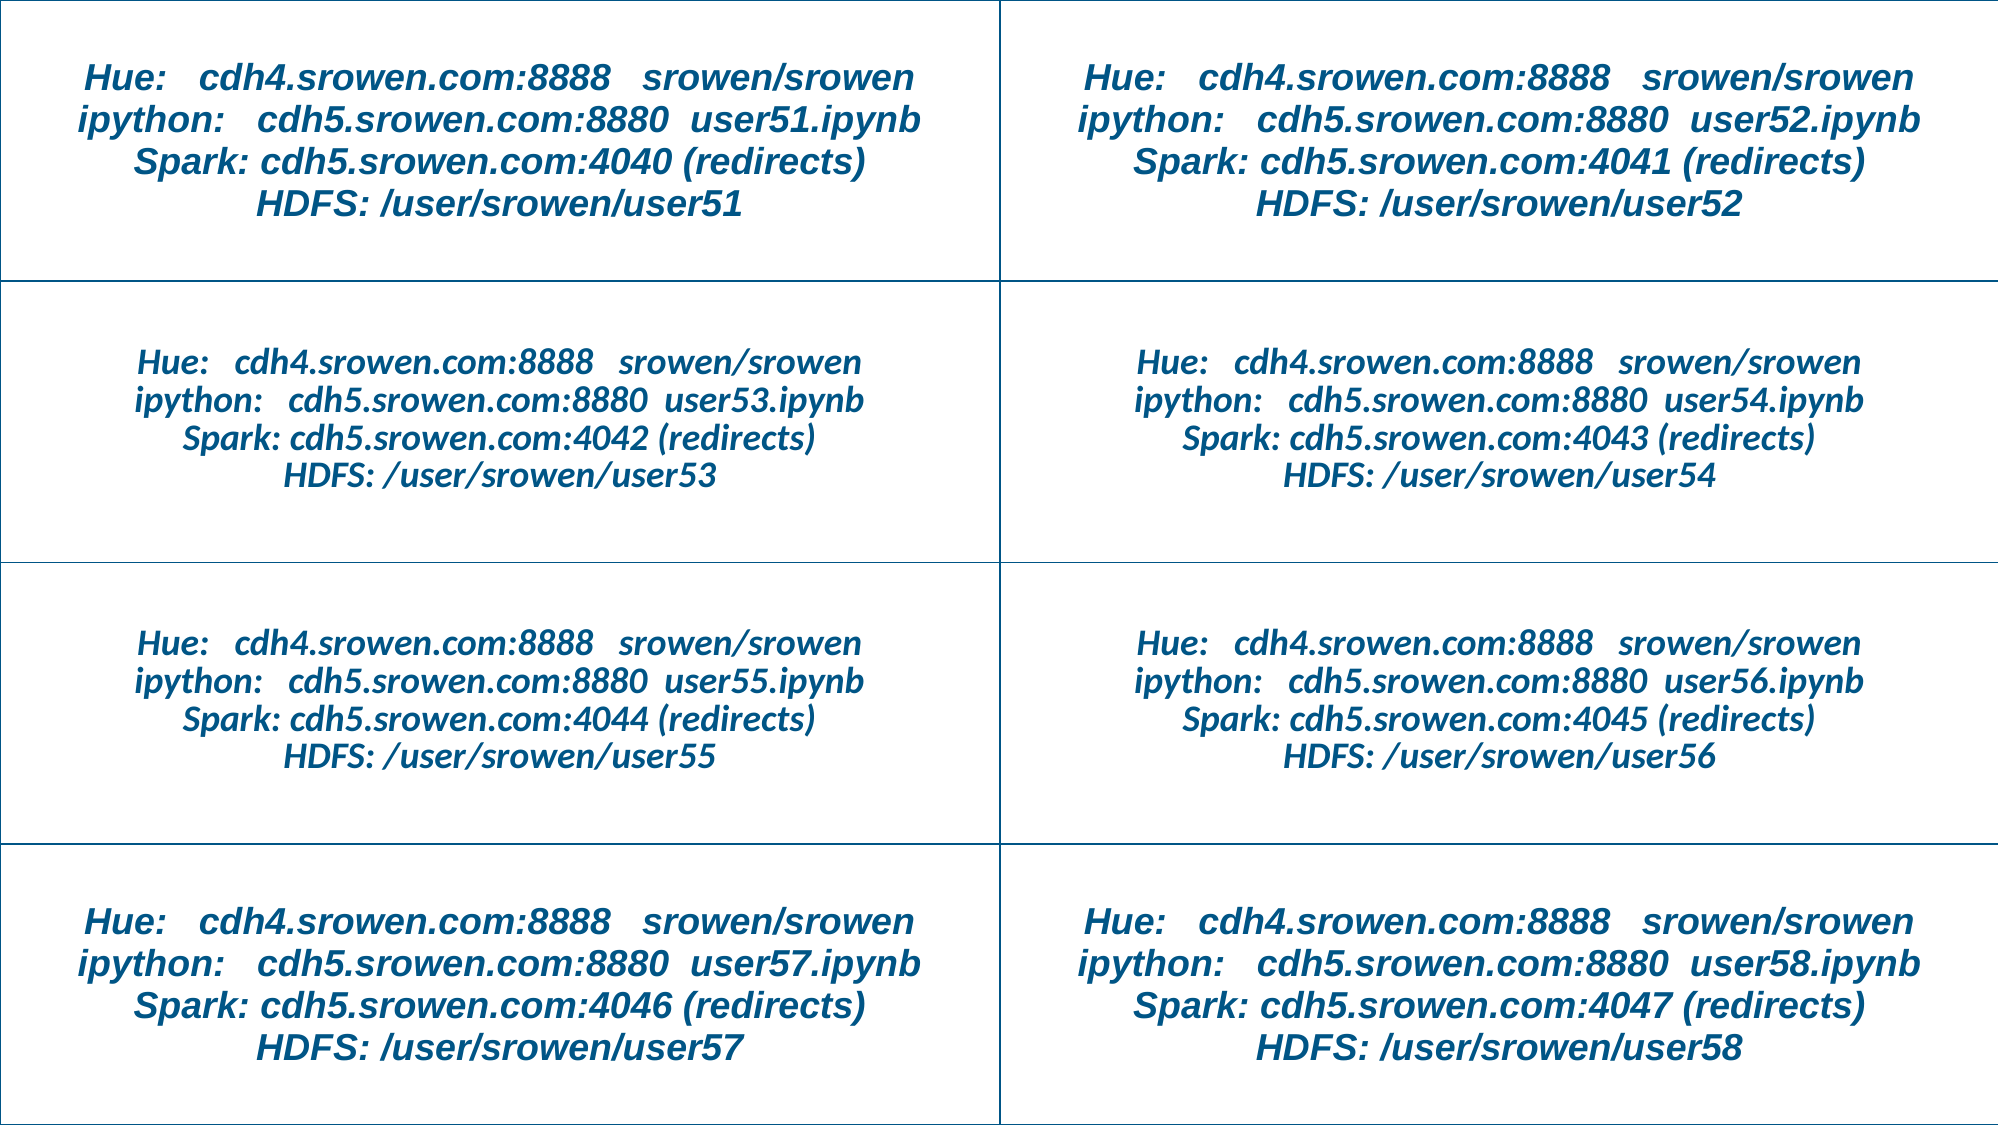

| Hue: cdh4.srowen.com:8888 srowen/srowen ipython: cdh5.srowen.com:8880 user51.ipynb Spark: cdh5.srowen.com:4040 (redirects) HDFS: /user/srowen/user51 | Hue: cdh4.srowen.com:8888 srowen/srowen ipython: cdh5.srowen.com:8880 user52.ipynb Spark: cdh5.srowen.com:4041 (redirects) HDFS: /user/srowen/user52 |
| --- | --- |
| Hue: cdh4.srowen.com:8888 srowen/srowen ipython: cdh5.srowen.com:8880 user53.ipynb Spark: cdh5.srowen.com:4042 (redirects) HDFS: /user/srowen/user53 | Hue: cdh4.srowen.com:8888 srowen/srowen ipython: cdh5.srowen.com:8880 user54.ipynb Spark: cdh5.srowen.com:4043 (redirects) HDFS: /user/srowen/user54 |
| Hue: cdh4.srowen.com:8888 srowen/srowen ipython: cdh5.srowen.com:8880 user55.ipynb Spark: cdh5.srowen.com:4044 (redirects) HDFS: /user/srowen/user55 | Hue: cdh4.srowen.com:8888 srowen/srowen ipython: cdh5.srowen.com:8880 user56.ipynb Spark: cdh5.srowen.com:4045 (redirects) HDFS: /user/srowen/user56 |
| Hue: cdh4.srowen.com:8888 srowen/srowen ipython: cdh5.srowen.com:8880 user57.ipynb Spark: cdh5.srowen.com:4046 (redirects) HDFS: /user/srowen/user57 | Hue: cdh4.srowen.com:8888 srowen/srowen ipython: cdh5.srowen.com:8880 user58.ipynb Spark: cdh5.srowen.com:4047 (redirects) HDFS: /user/srowen/user58 |